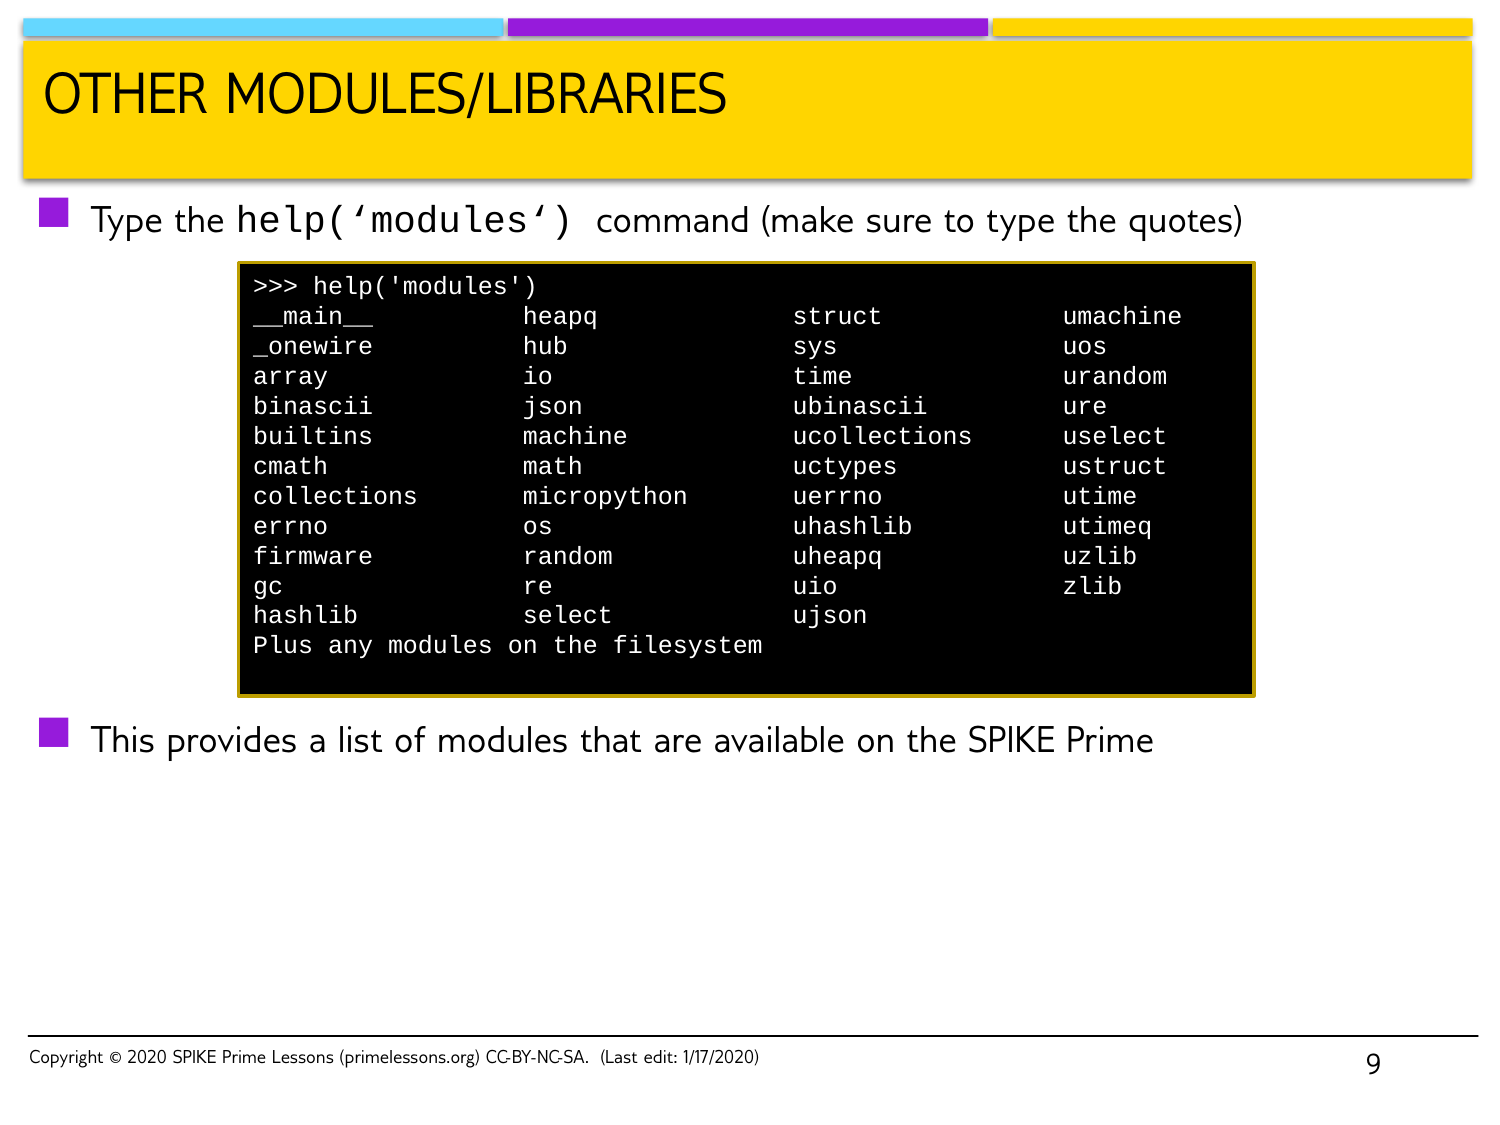

# Other Modules/Libraries
Type the help(‘modules‘) command (make sure to type the quotes)

This provides a list of modules that are available on the SPIKE Prime
>>> help('modules')
__main__          heapq             struct            umachine
_onewire          hub               sys               uos
array             io                time              urandom
binascii          json              ubinascii         ure
builtins          machine           ucollections      uselect
cmath             math              uctypes           ustruct
collections       micropython       uerrno            utime
errno             os                uhashlib          utimeq
firmware          random            uheapq            uzlib
gc                re                uio               zlib
hashlib           select            ujson
Plus any modules on the filesystem

Copyright © 2020 SPIKE Prime Lessons (primelessons.org) CC-BY-NC-SA.  (Last edit: 1/17/2020)
9